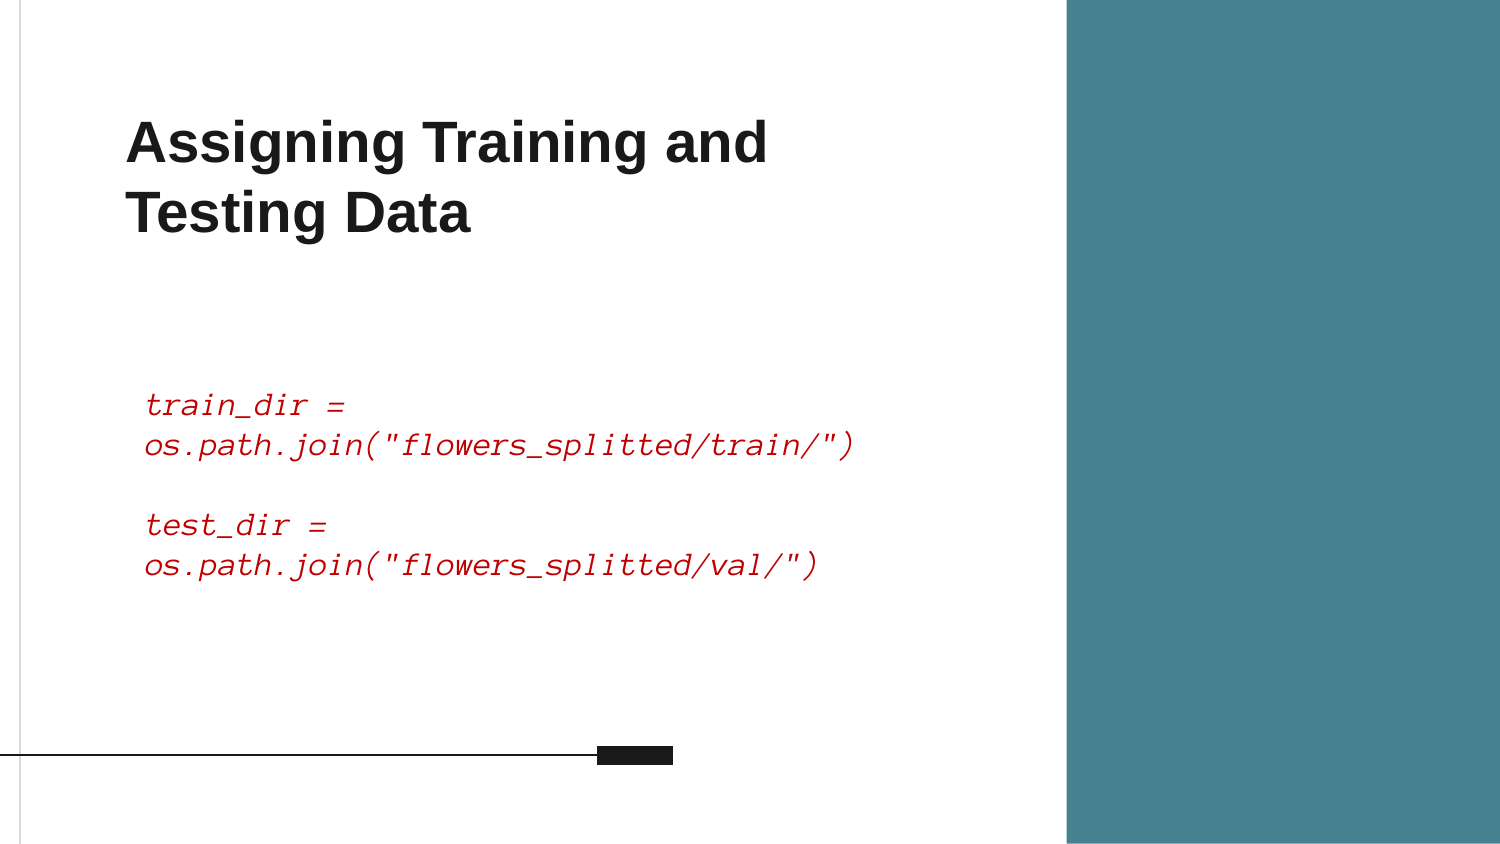

# Assigning Training and Testing Data
train_dir = os.path.join("flowers_splitted/train/")

test_dir = os.path.join("flowers_splitted/val/")